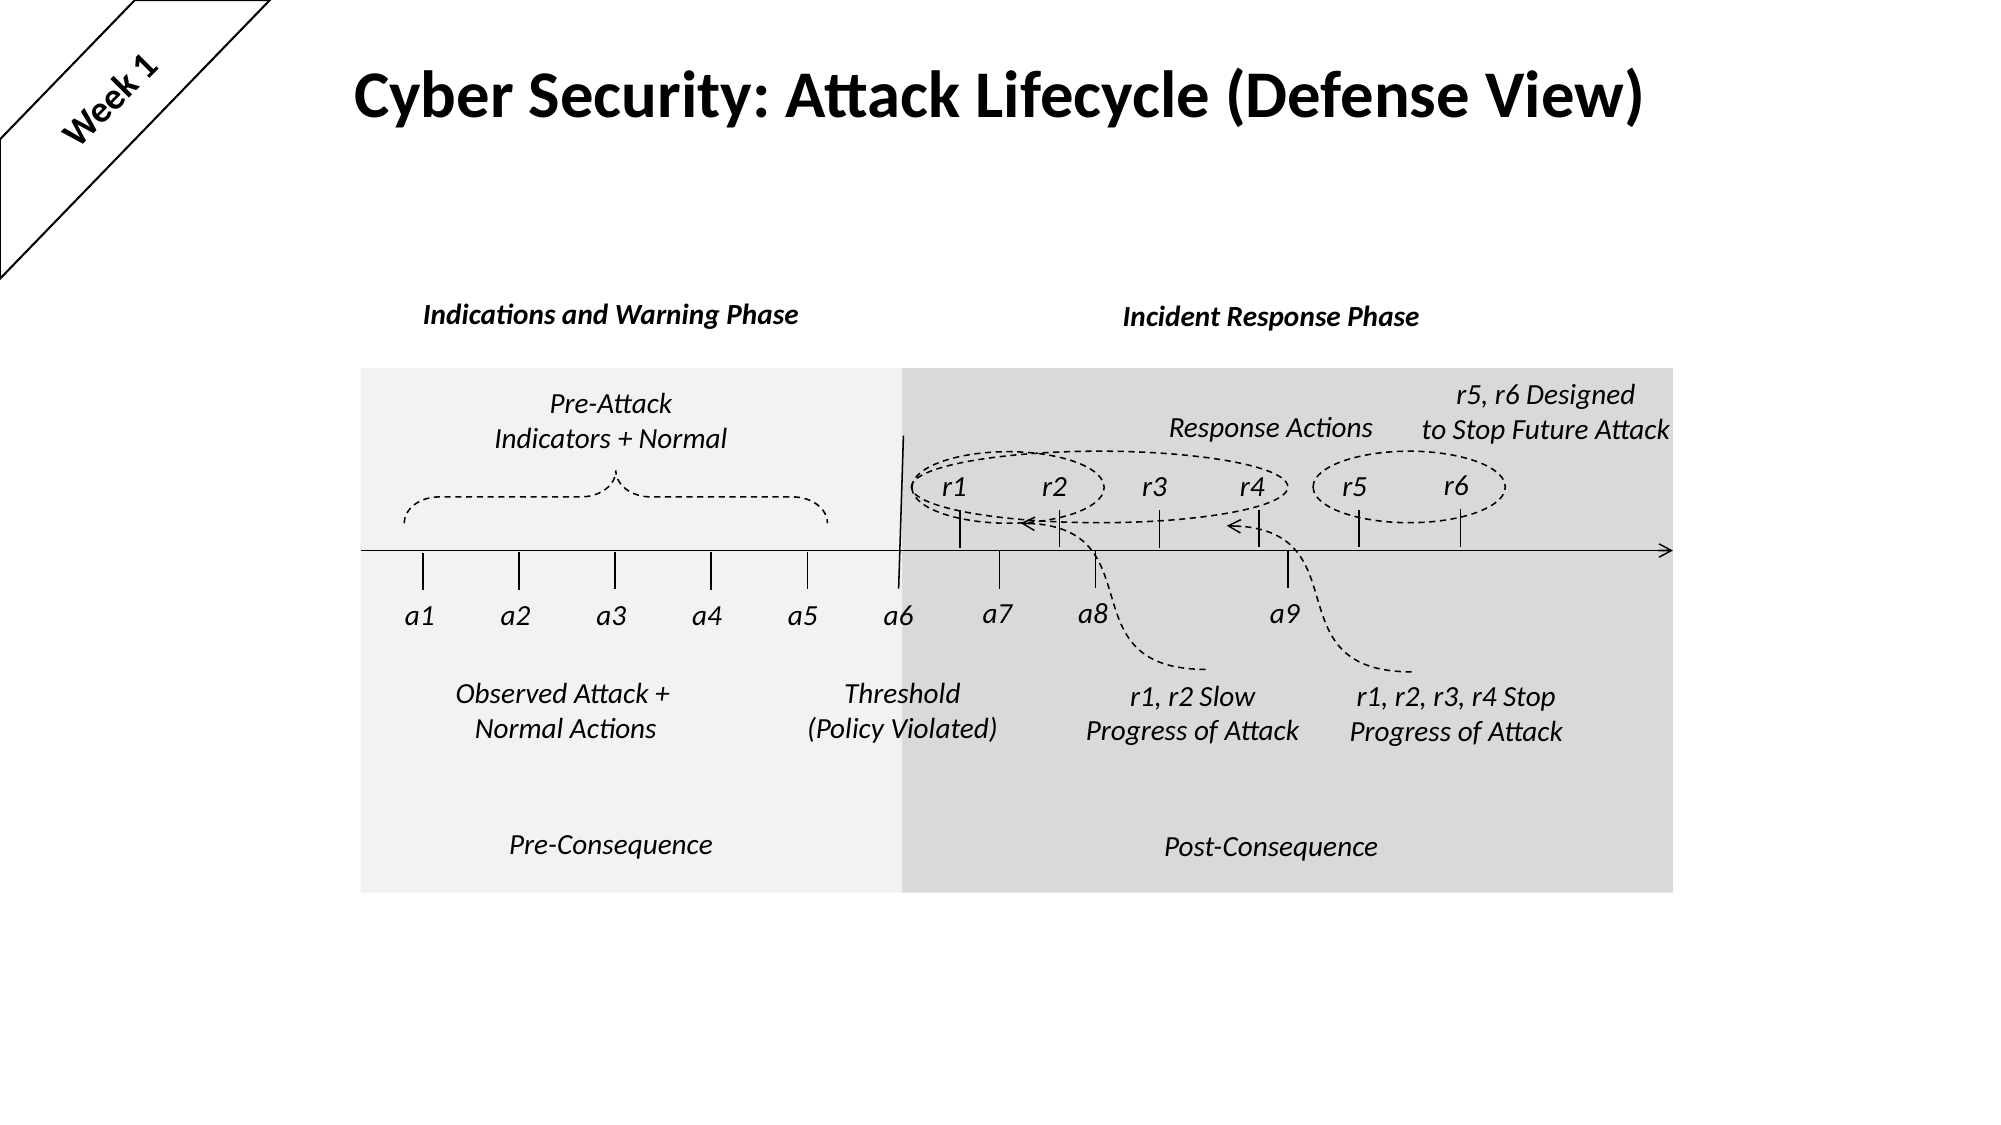

# Cyber Security: Attack Lifecycle (Defense View)
Week 1

Indications and Warning Phase
Incident Response Phase
r5, r6 Designed
to Stop Future Attack

Pre-Attack
Indicators + Normal
Response Actions

r6
r1
r2
r3
r4
r5
a7
a8
a9
a1
a2
a3
a4
a5
a6
Observed Attack +
Normal Actions
Threshold
(Policy Violated)
r1, r2 Slow
Progress of Attack
r1, r2, r3, r4 Stop
Progress of Attack
Pre-Consequence
Post-Consequence